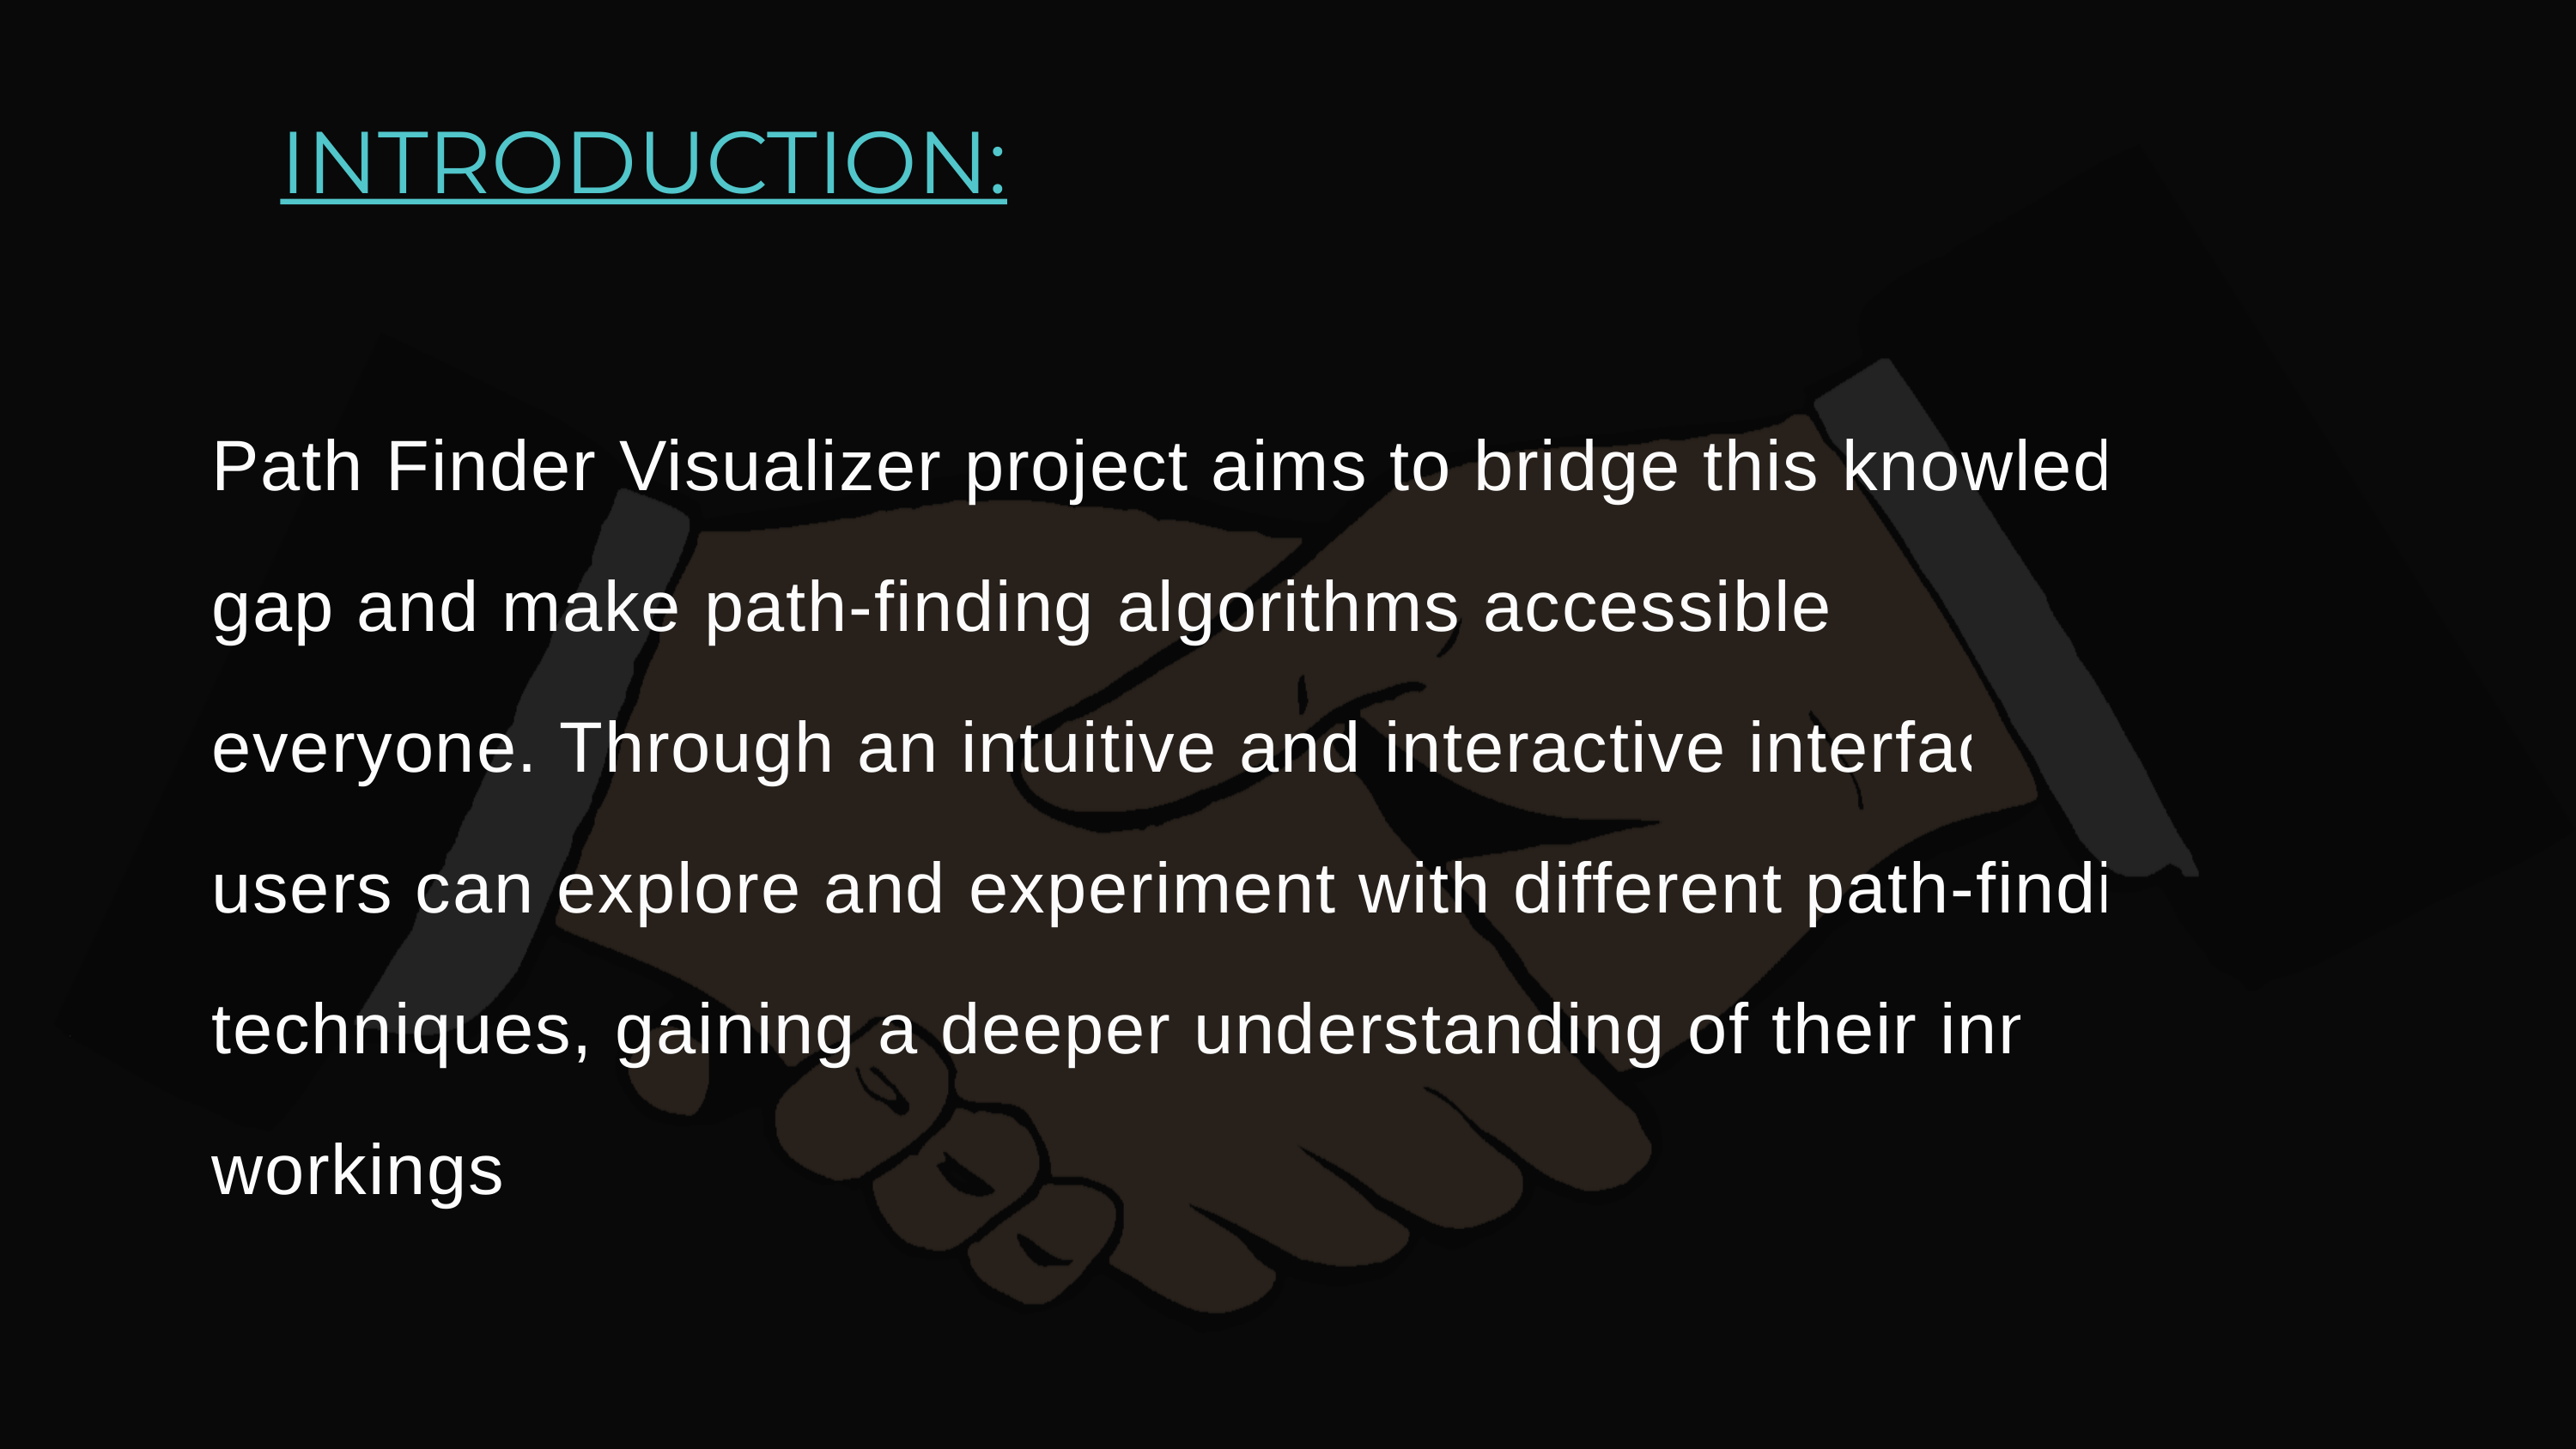

INTRODUCTION:

Path Finder Visualizer project aims to bridge this knowledge gap and make path-finding algorithms accessible to everyone. Through an intuitive and interactive interface, users can explore and experiment with different path-finding techniques, gaining a deeper understanding of their inner workings.